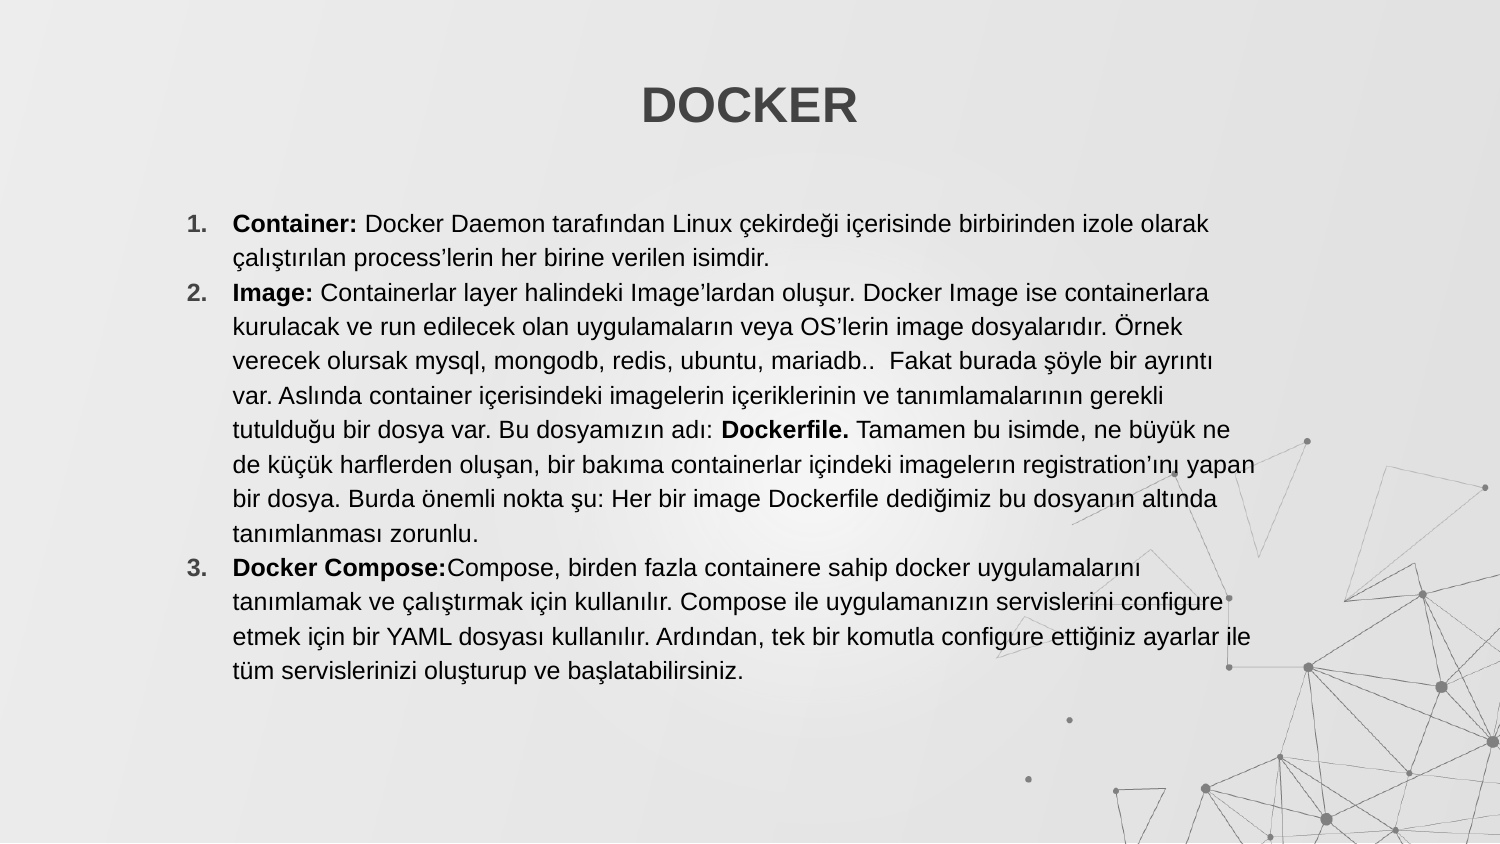

# DOCKER
Container: Docker Daemon tarafından Linux çekirdeği içerisinde birbirinden izole olarak çalıştırılan process’lerin her birine verilen isimdir.
Image: Containerlar layer halindeki Image’lardan oluşur. Docker Image ise containerlara kurulacak ve run edilecek olan uygulamaların veya OS’lerin image dosyalarıdır. Örnek verecek olursak mysql, mongodb, redis, ubuntu, mariadb..  Fakat burada şöyle bir ayrıntı var. Aslında container içerisindeki imagelerin içeriklerinin ve tanımlamalarının gerekli tutulduğu bir dosya var. Bu dosyamızın adı: Dockerfile. Tamamen bu isimde, ne büyük ne de küçük harflerden oluşan, bir bakıma containerlar içindeki imagelerın registration’ını yapan bir dosya. Burda önemli nokta şu: Her bir image Dockerfile dediğimiz bu dosyanın altında tanımlanması zorunlu.
Docker Compose:Compose, birden fazla containere sahip docker uygulamalarını tanımlamak ve çalıştırmak için kullanılır. Compose ile uygulamanızın servislerini configure etmek için bir YAML dosyası kullanılır. Ardından, tek bir komutla configure ettiğiniz ayarlar ile tüm servislerinizi oluşturup ve başlatabilirsiniz.